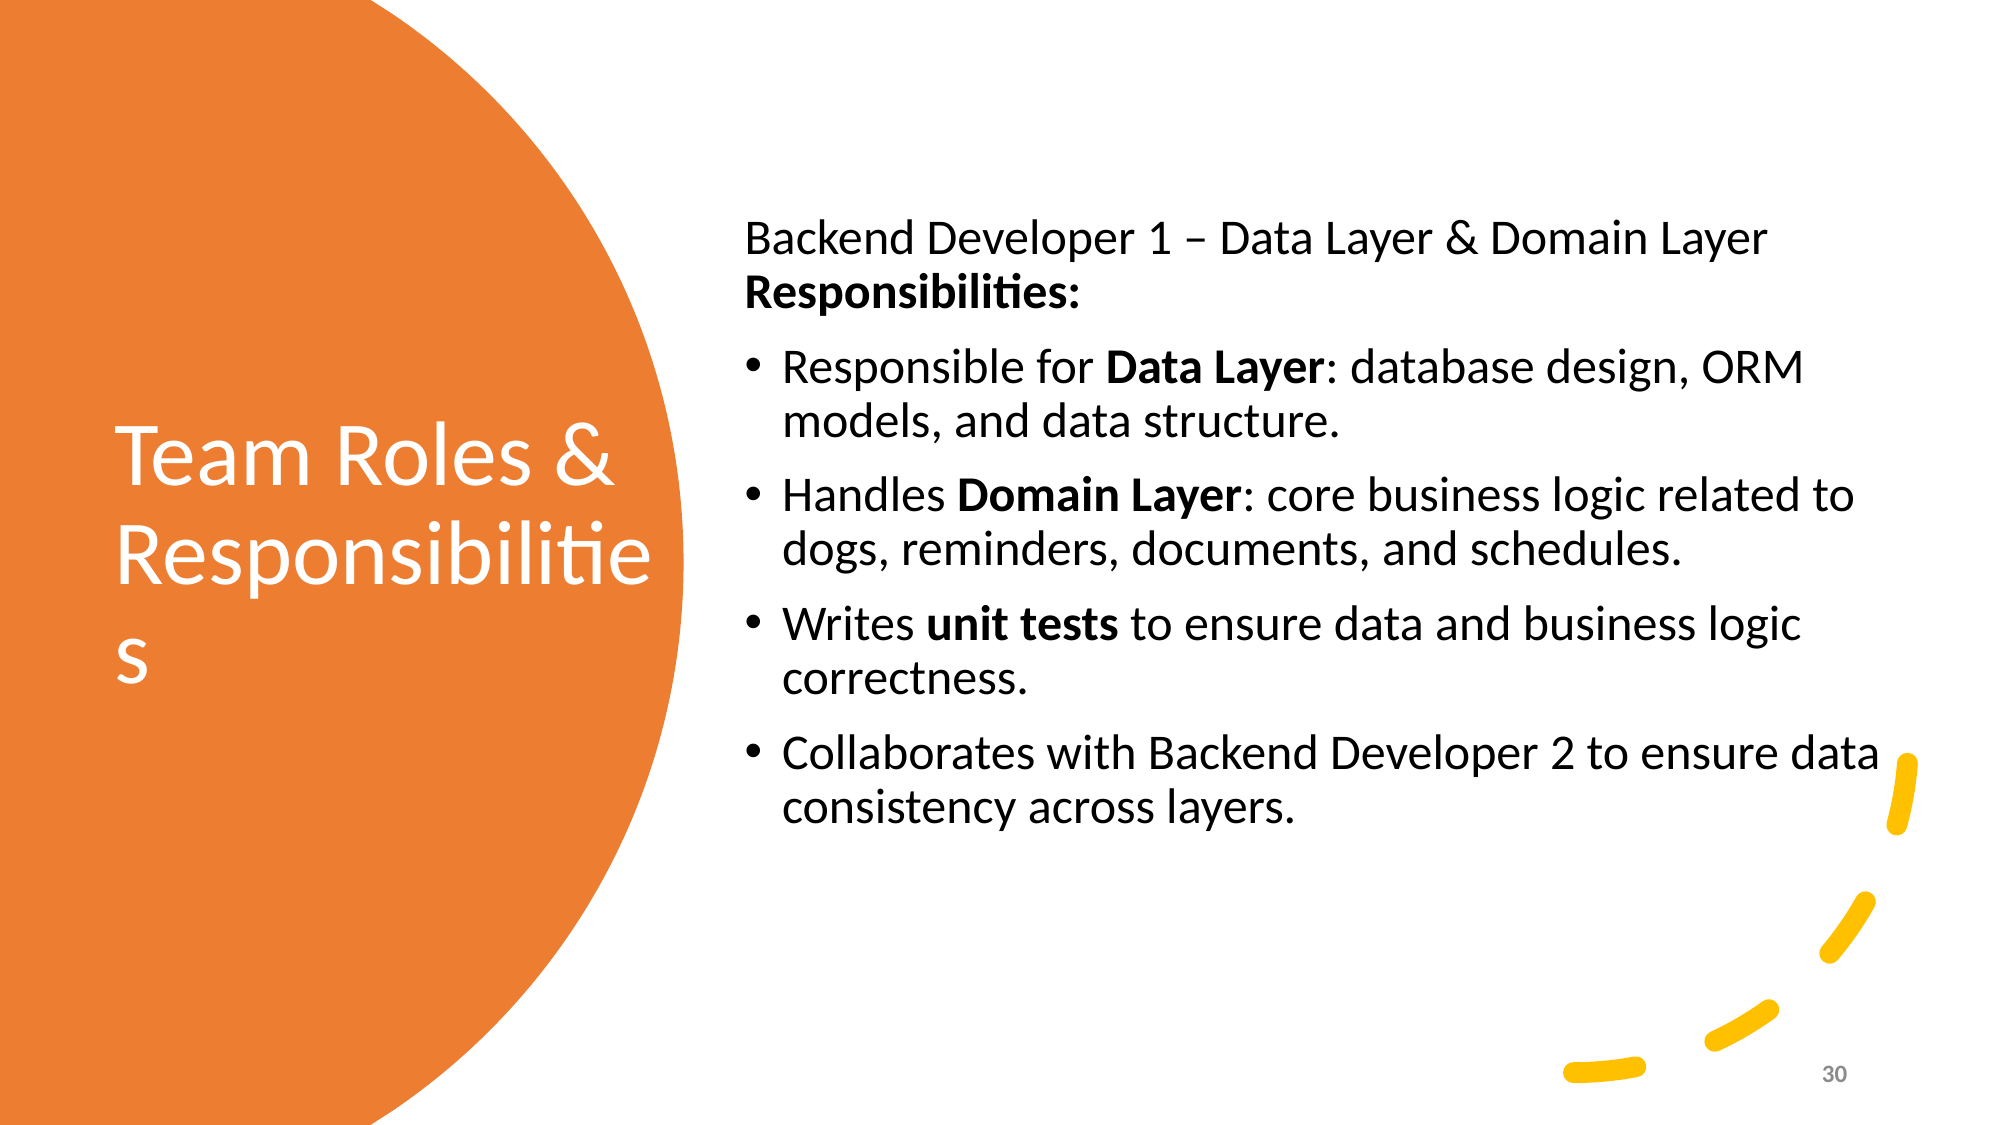

Backend Developer 1 – Data Layer & Domain Layer Responsibilities:
Responsible for Data Layer: database design, ORM models, and data structure.
Handles Domain Layer: core business logic related to dogs, reminders, documents, and schedules.
Writes unit tests to ensure data and business logic correctness.
Collaborates with Backend Developer 2 to ensure data consistency across layers.

# Team Roles & Responsibilities

30